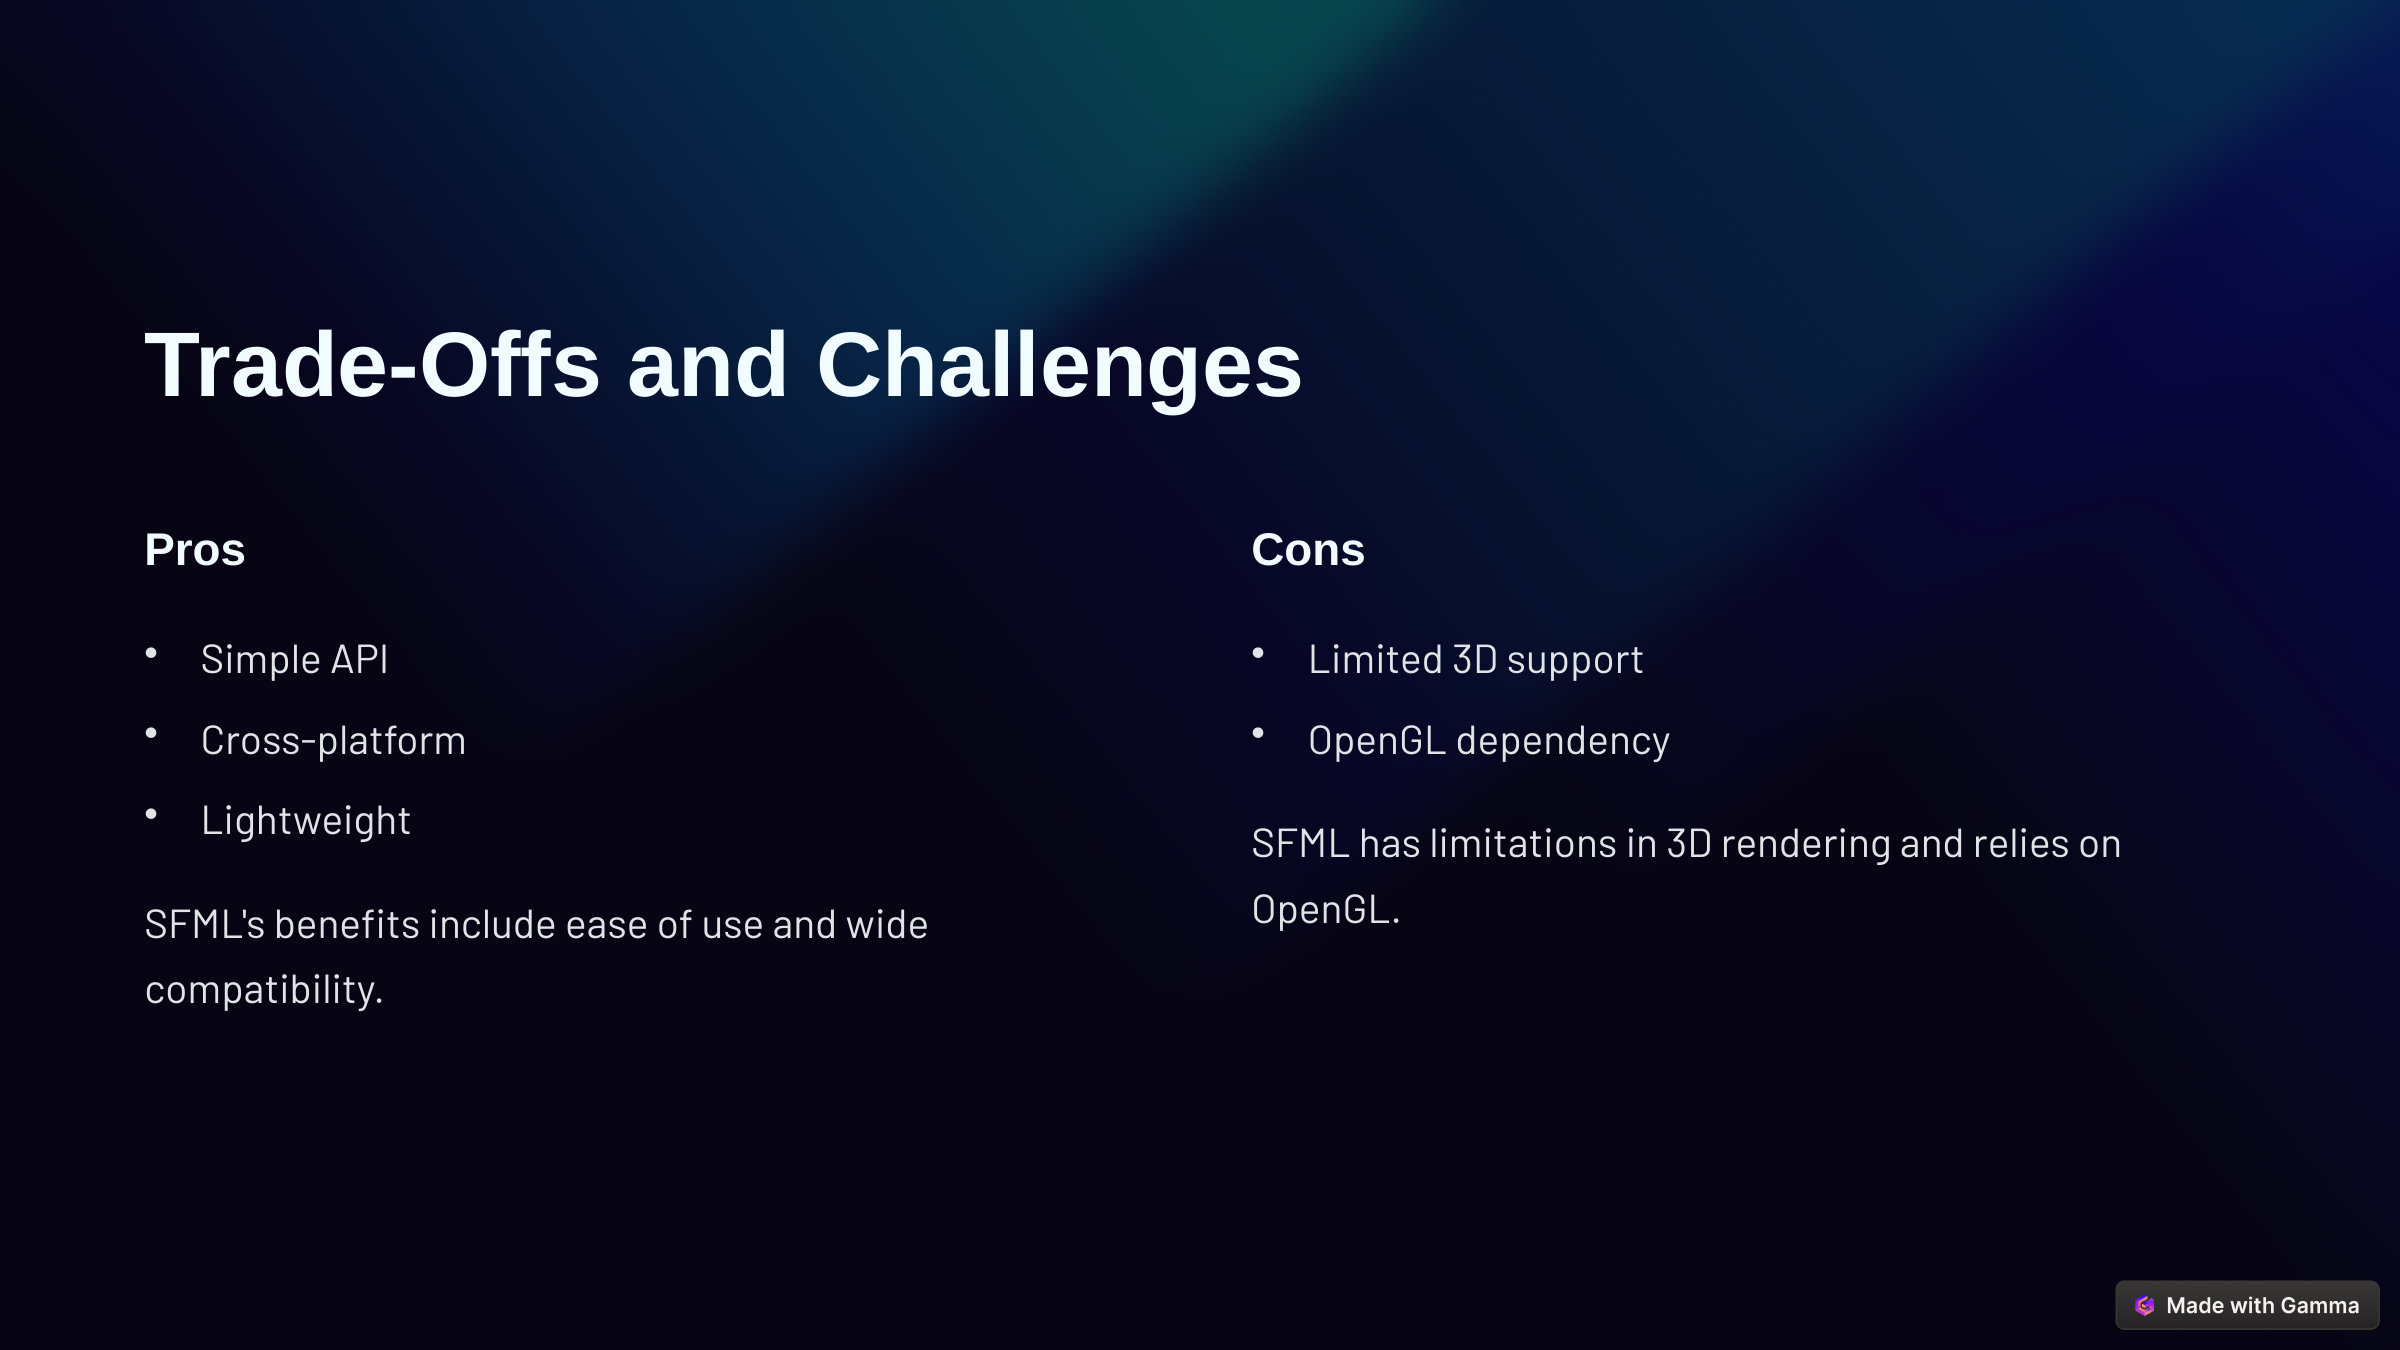

Trade-Offs and Challenges
Pros
Cons
Simple API
Limited 3D support
Cross-platform
OpenGL dependency
Lightweight
SFML has limitations in 3D rendering and relies on OpenGL.
SFML's benefits include ease of use and wide compatibility.